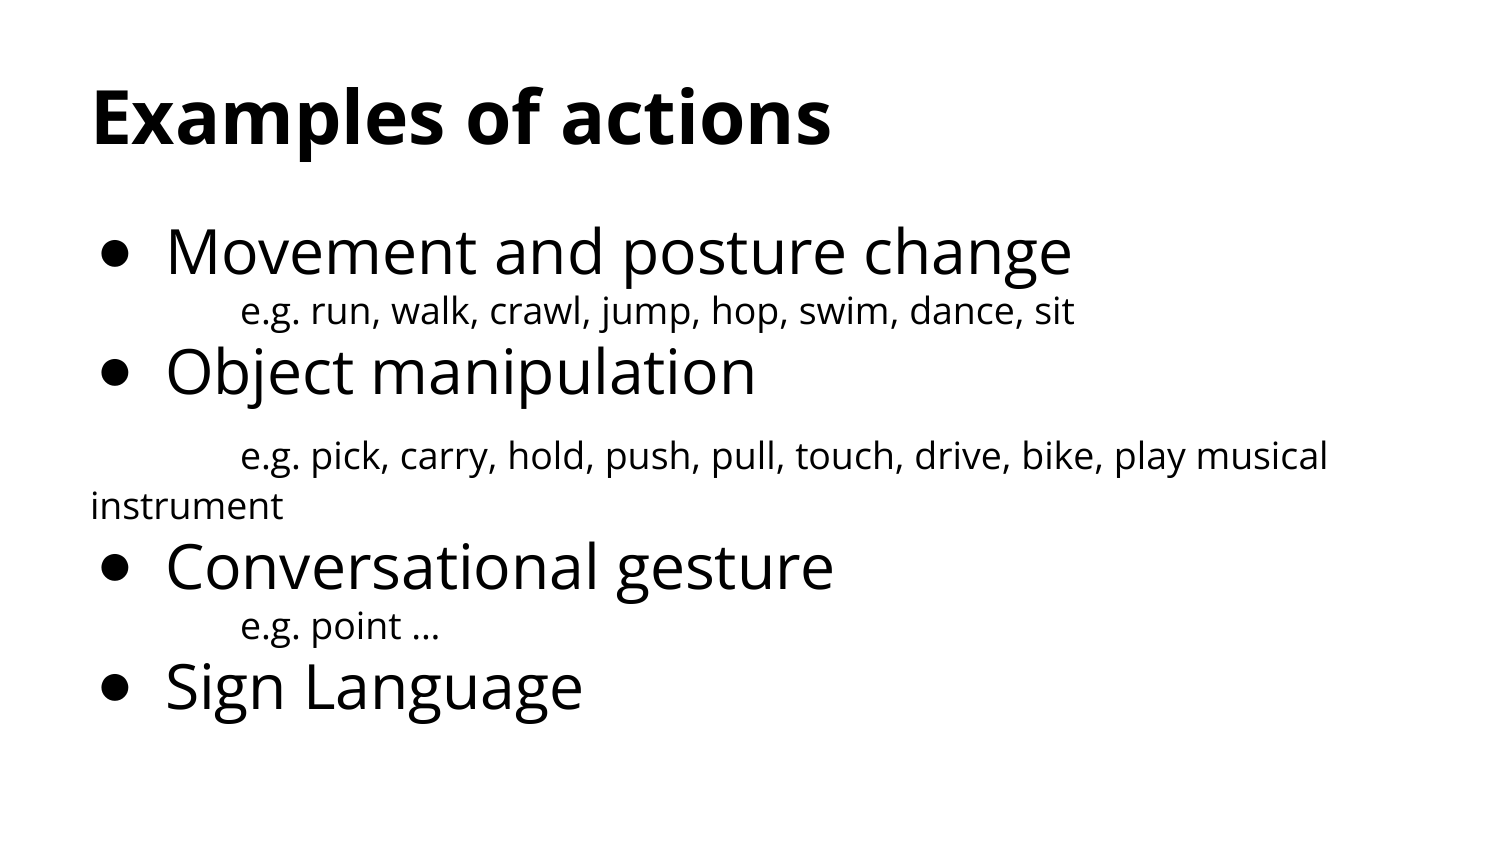

# Examples of actions
Movement and posture change
	e.g. run, walk, crawl, jump, hop, swim, dance, sit
Object manipulation
 	e.g. pick, carry, hold, push, pull, touch, drive, bike, play musical instrument
Conversational gesture
  	e.g. point ...
Sign Language